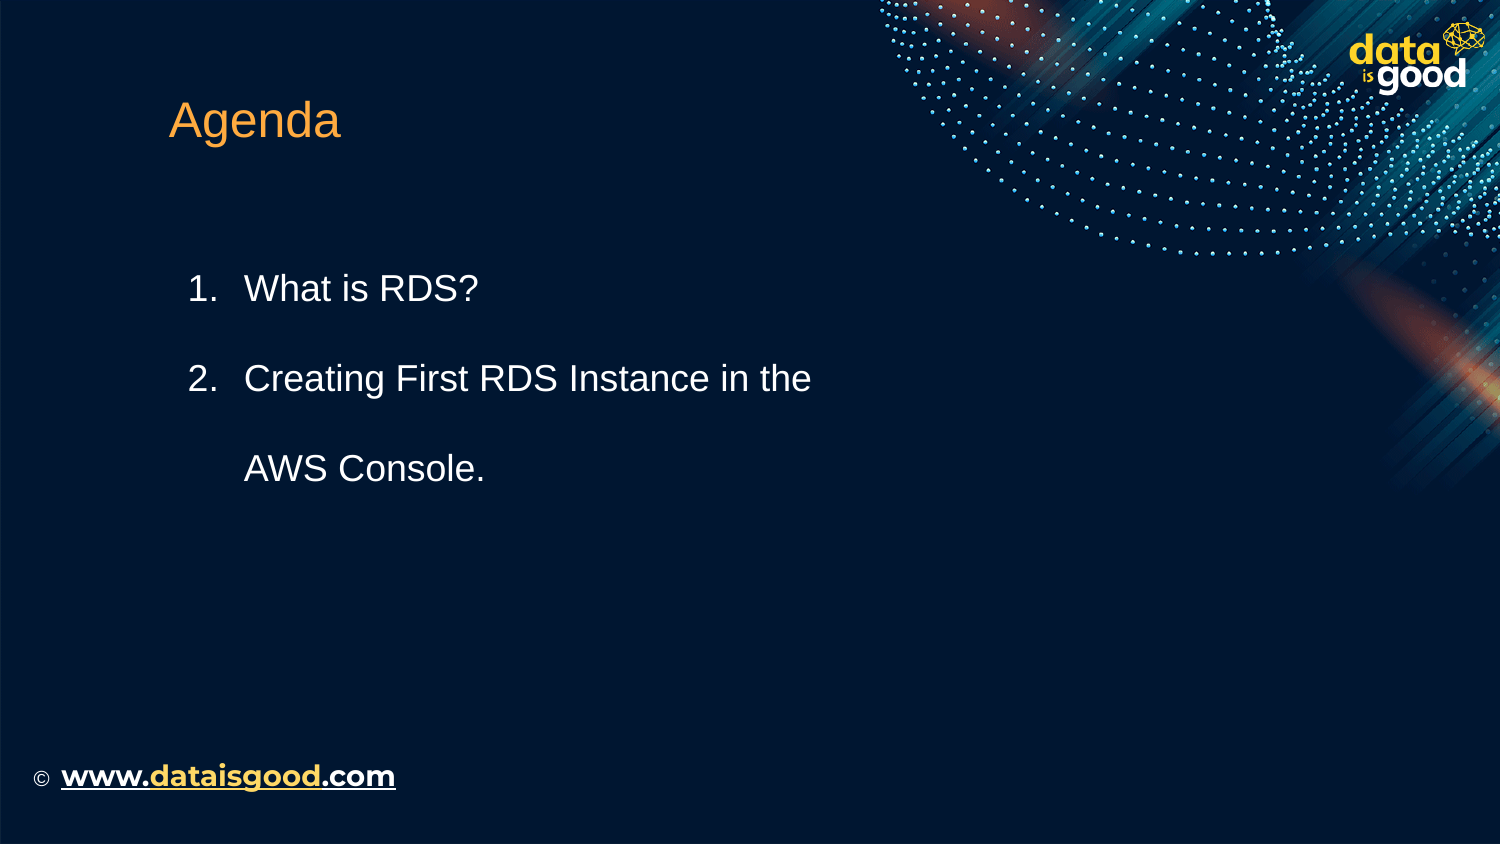

# Agenda
What is RDS?
Creating First RDS Instance in the AWS Console.